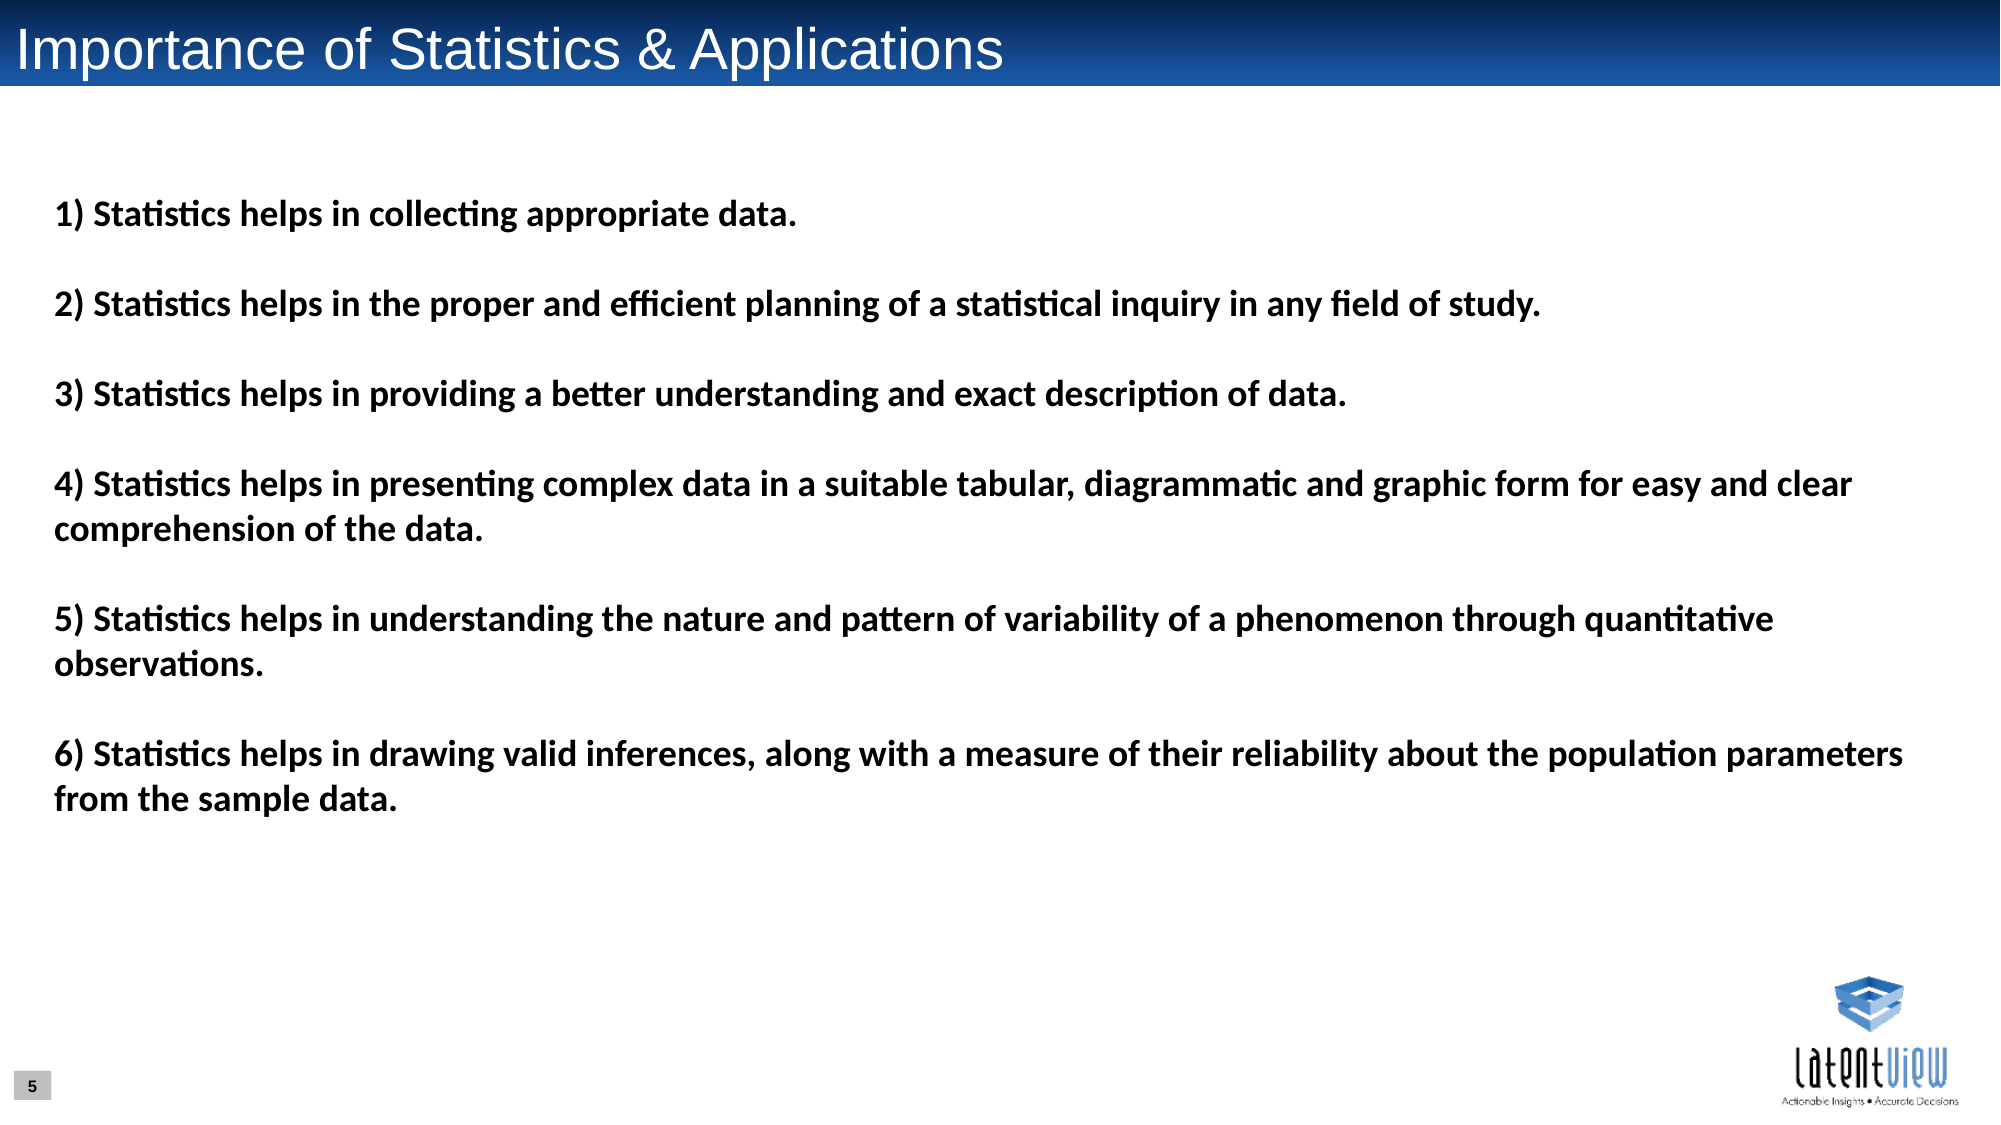

Importance of Statistics & Applications
1) Statistics helps in collecting appropriate data.

2) Statistics helps in the proper and efficient planning of a statistical inquiry in any field of study.

3) Statistics helps in providing a better understanding and exact description of data.

4) Statistics helps in presenting complex data in a suitable tabular, diagrammatic and graphic form for easy and clear comprehension of the data.

5) Statistics helps in understanding the nature and pattern of variability of a phenomenon through quantitative observations.

6) Statistics helps in drawing valid inferences, along with a measure of their reliability about the population parameters from the sample data.